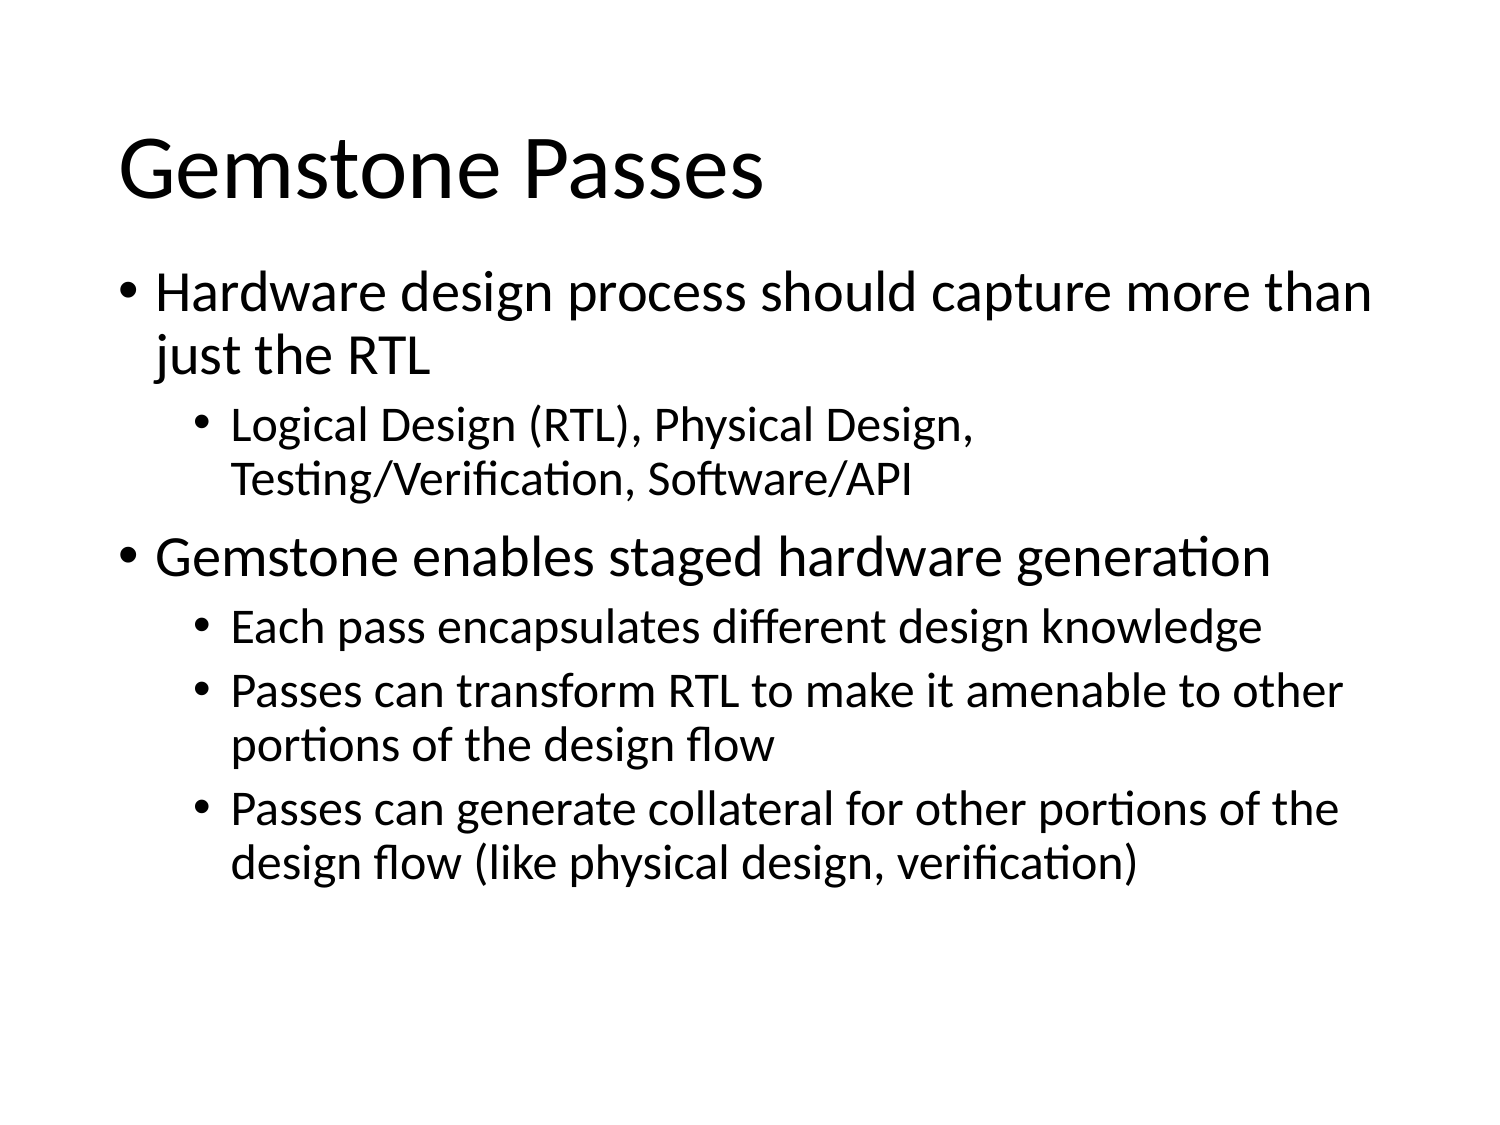

# Gemstone Passes
Hardware design process should capture more than just the RTL
Logical Design (RTL), Physical Design, Testing/Verification, Software/API
Gemstone enables staged hardware generation
Each pass encapsulates different design knowledge
Passes can transform RTL to make it amenable to other portions of the design flow
Passes can generate collateral for other portions of the design flow (like physical design, verification)